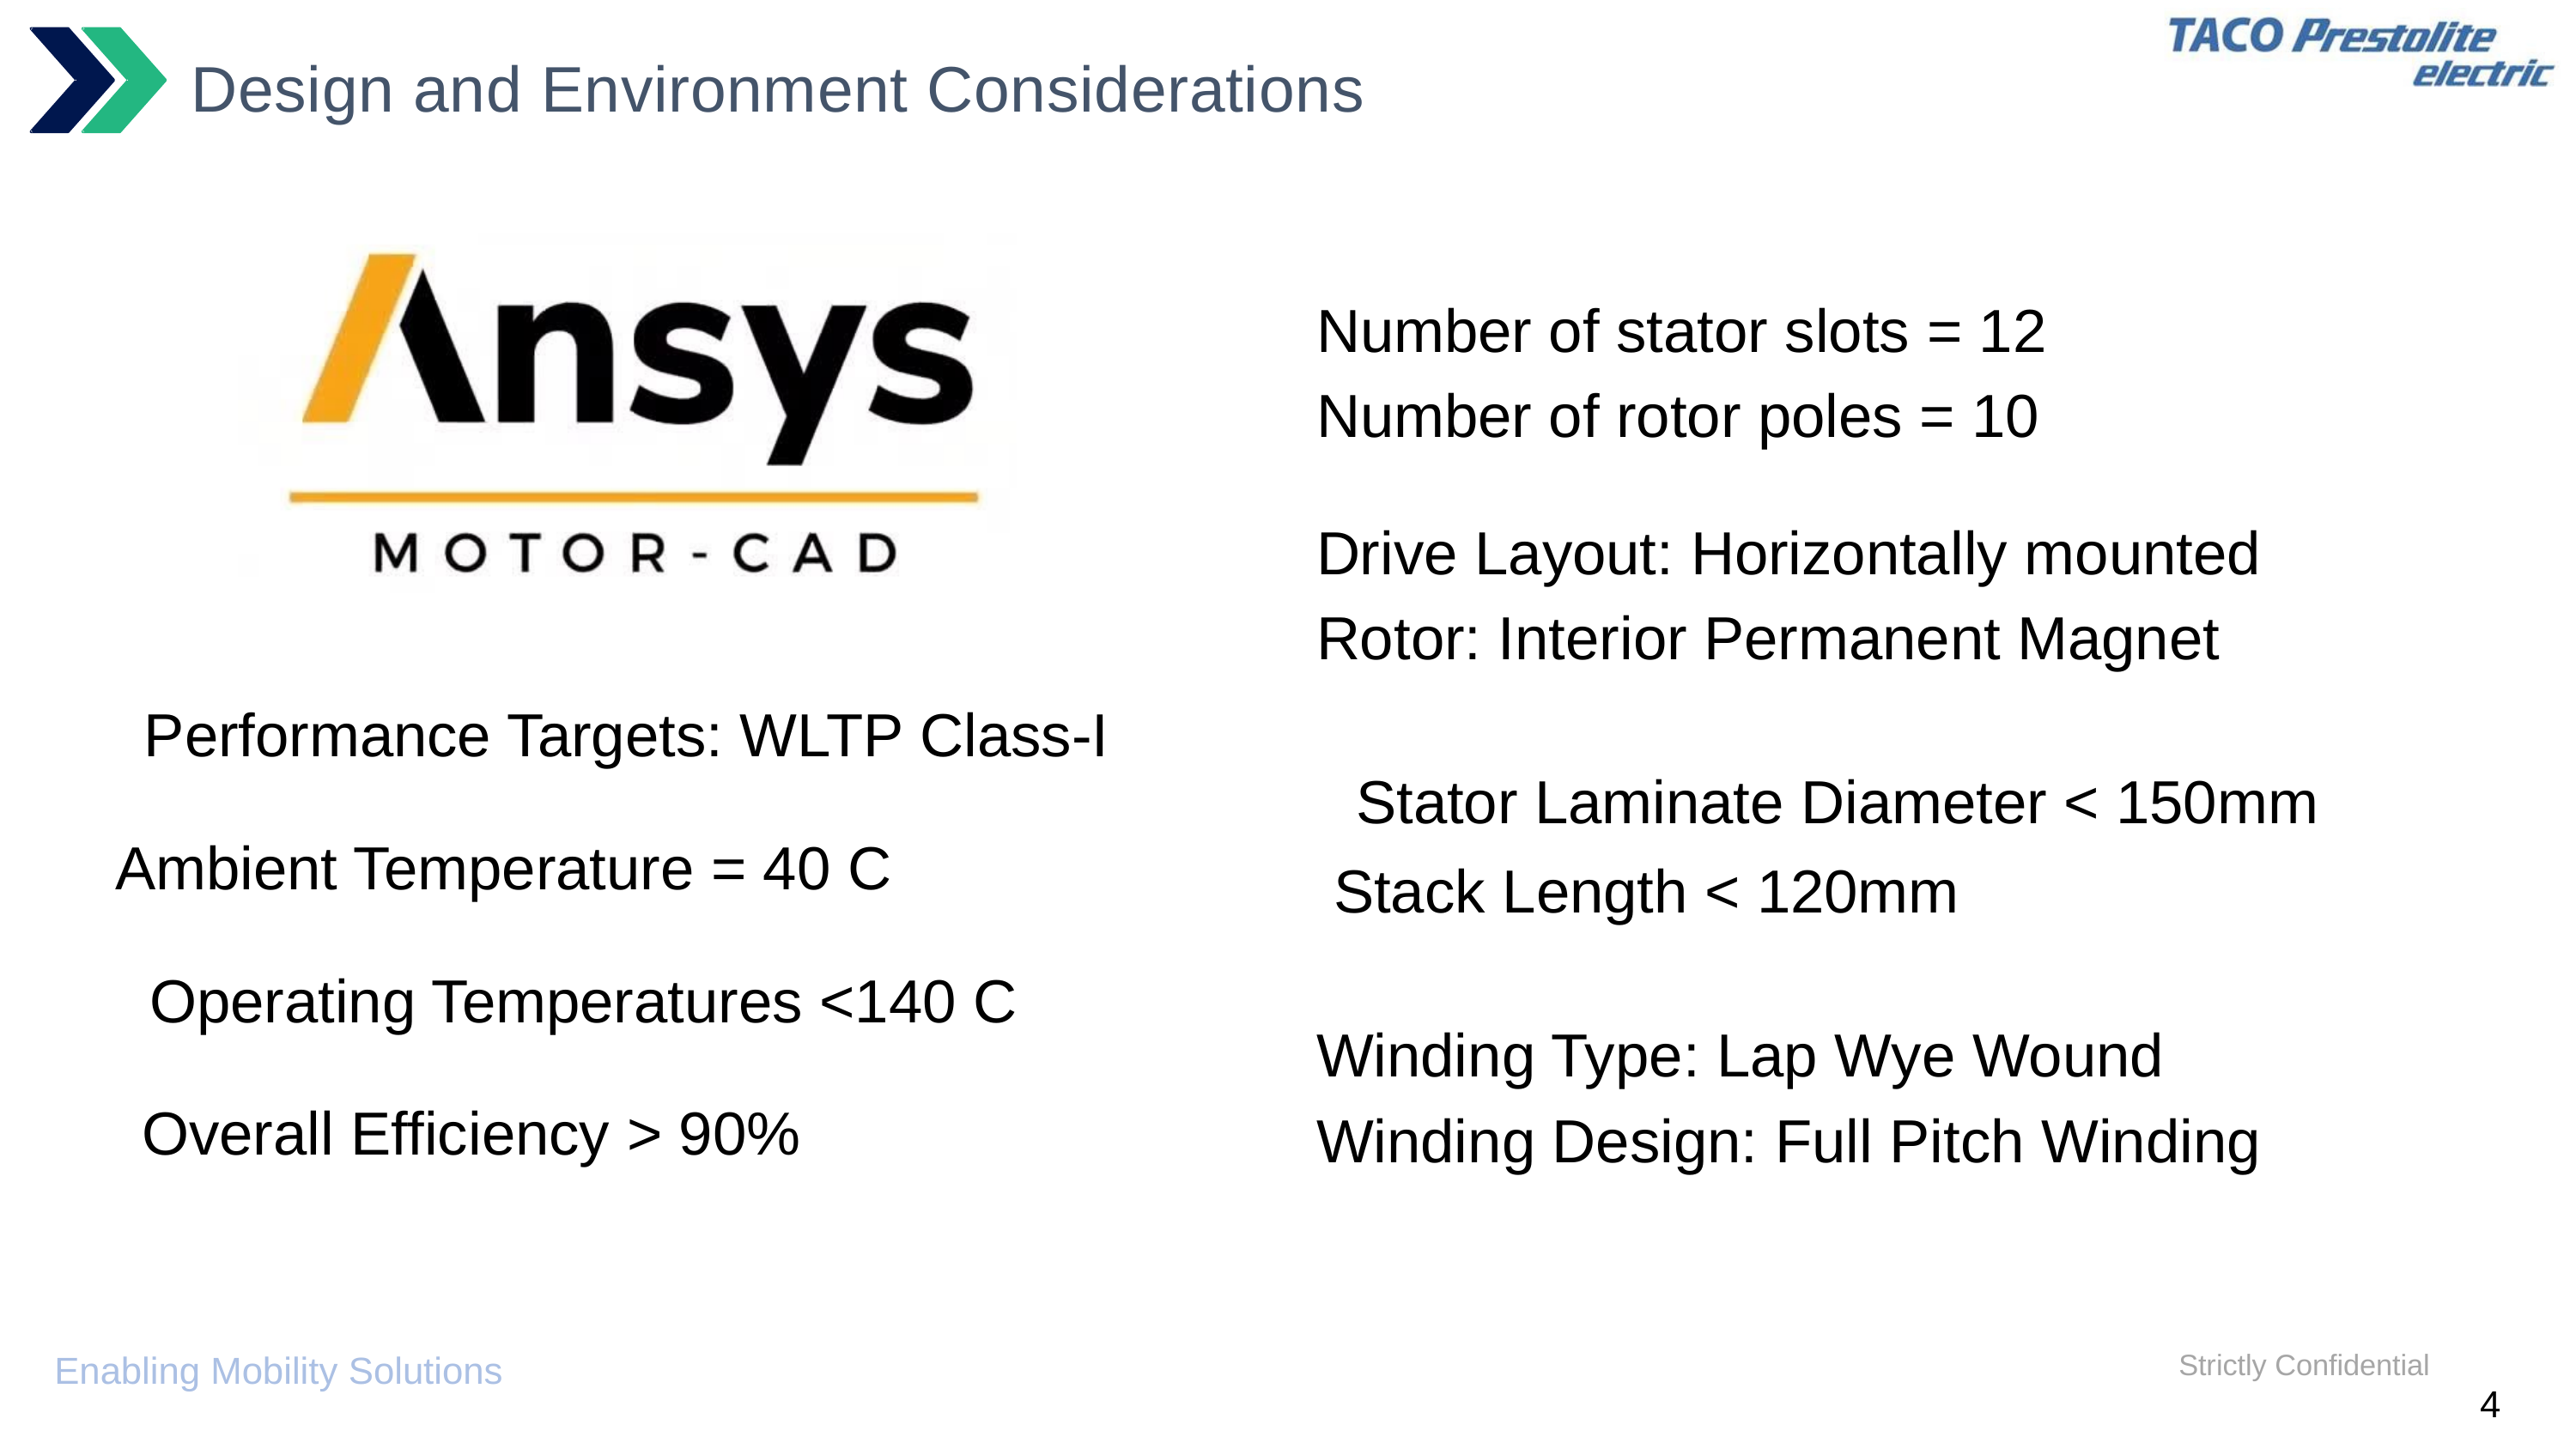

Design and Environment Considerations

Number of stator slots = 12
Number of rotor poles = 10
Drive Layout: Horizontally mounted
Rotor: Interior Permanent Magnet
Performance Targets: WLTP Class-I
Stator Laminate Diameter < 150mm
Ambient Temperature = 40 C
Stack Length < 120mm
Operating Temperatures <140 C
Winding Type: Lap Wye Wound
Winding Design: Full Pitch Winding
Overall Efficiency > 90%
Strictly Confidential
Enabling Mobility Solutions
4